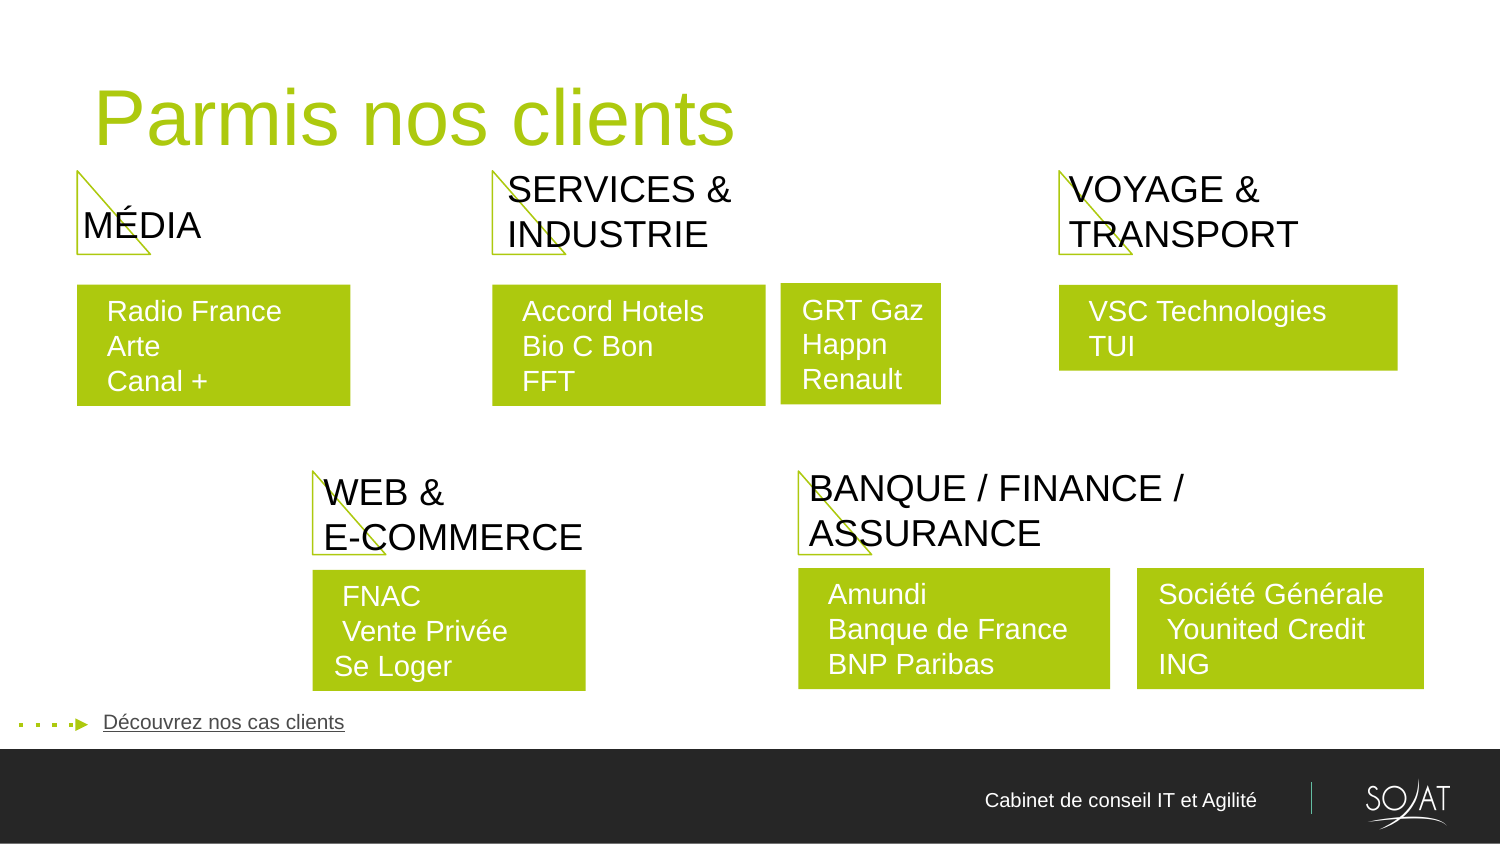

# Parmis nos clients
SERVICES & INDUSTRIE
VOYAGE & TRANSPORT

MÉDIA
GRT Gaz
Happn
Renault
 Radio France
 Arte
 Canal +
 Accord Hotels
 Bio C Bon
 FFT
 VSC Technologies
 TUI
BANQUE / FINANCE /  ASSURANCE
WEB &
E-COMMERCE

 Amundi
 Banque de France
 BNP Paribas
Société Générale
 Younited Credit
ING
 FNAC
 Vente Privée
Se Loger
Découvrez nos cas clients